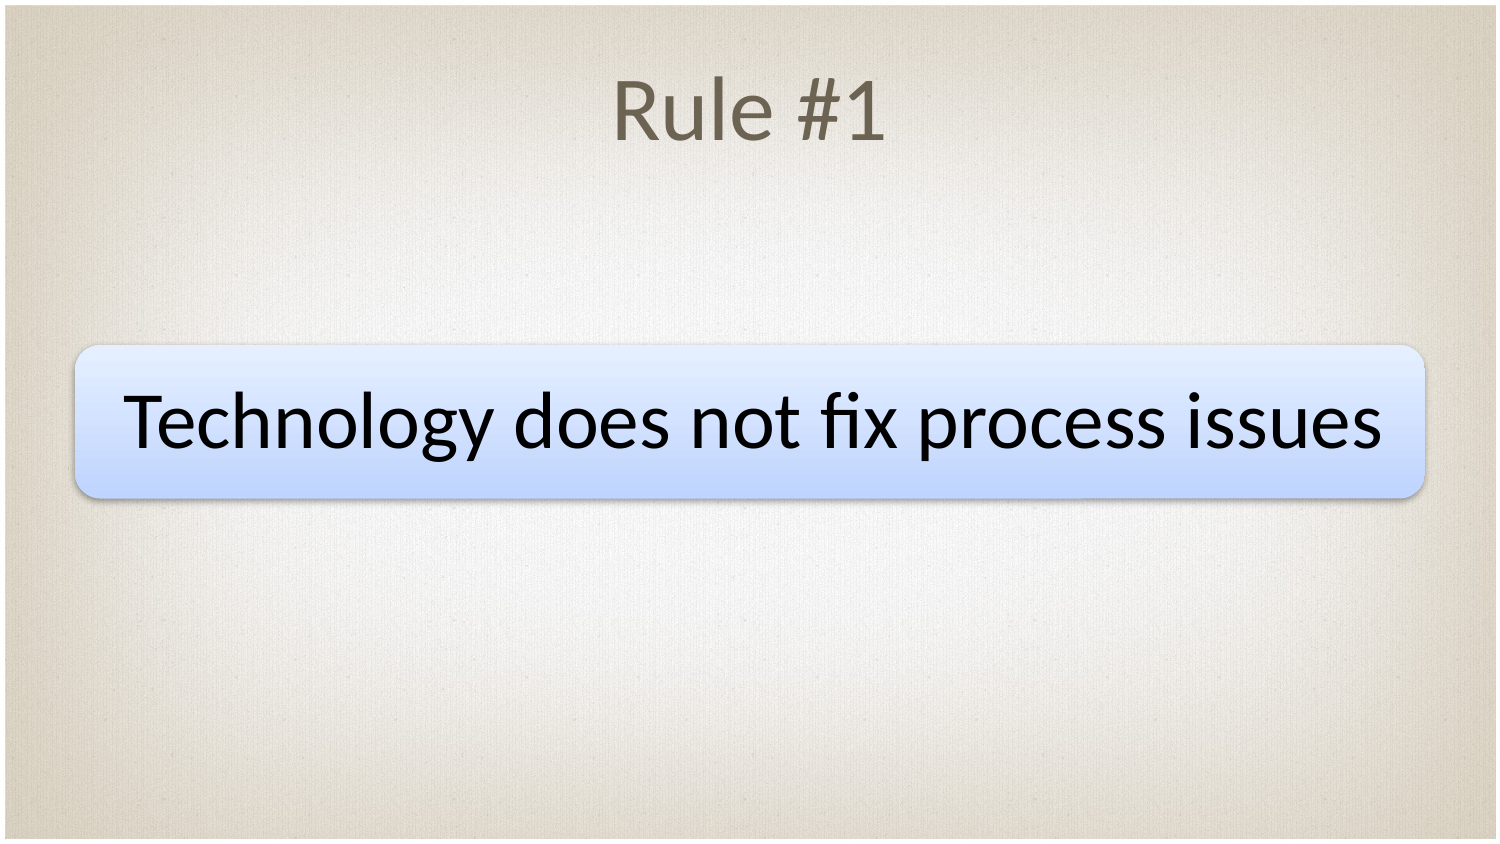

# Rule #1
Technology does not fix process issues